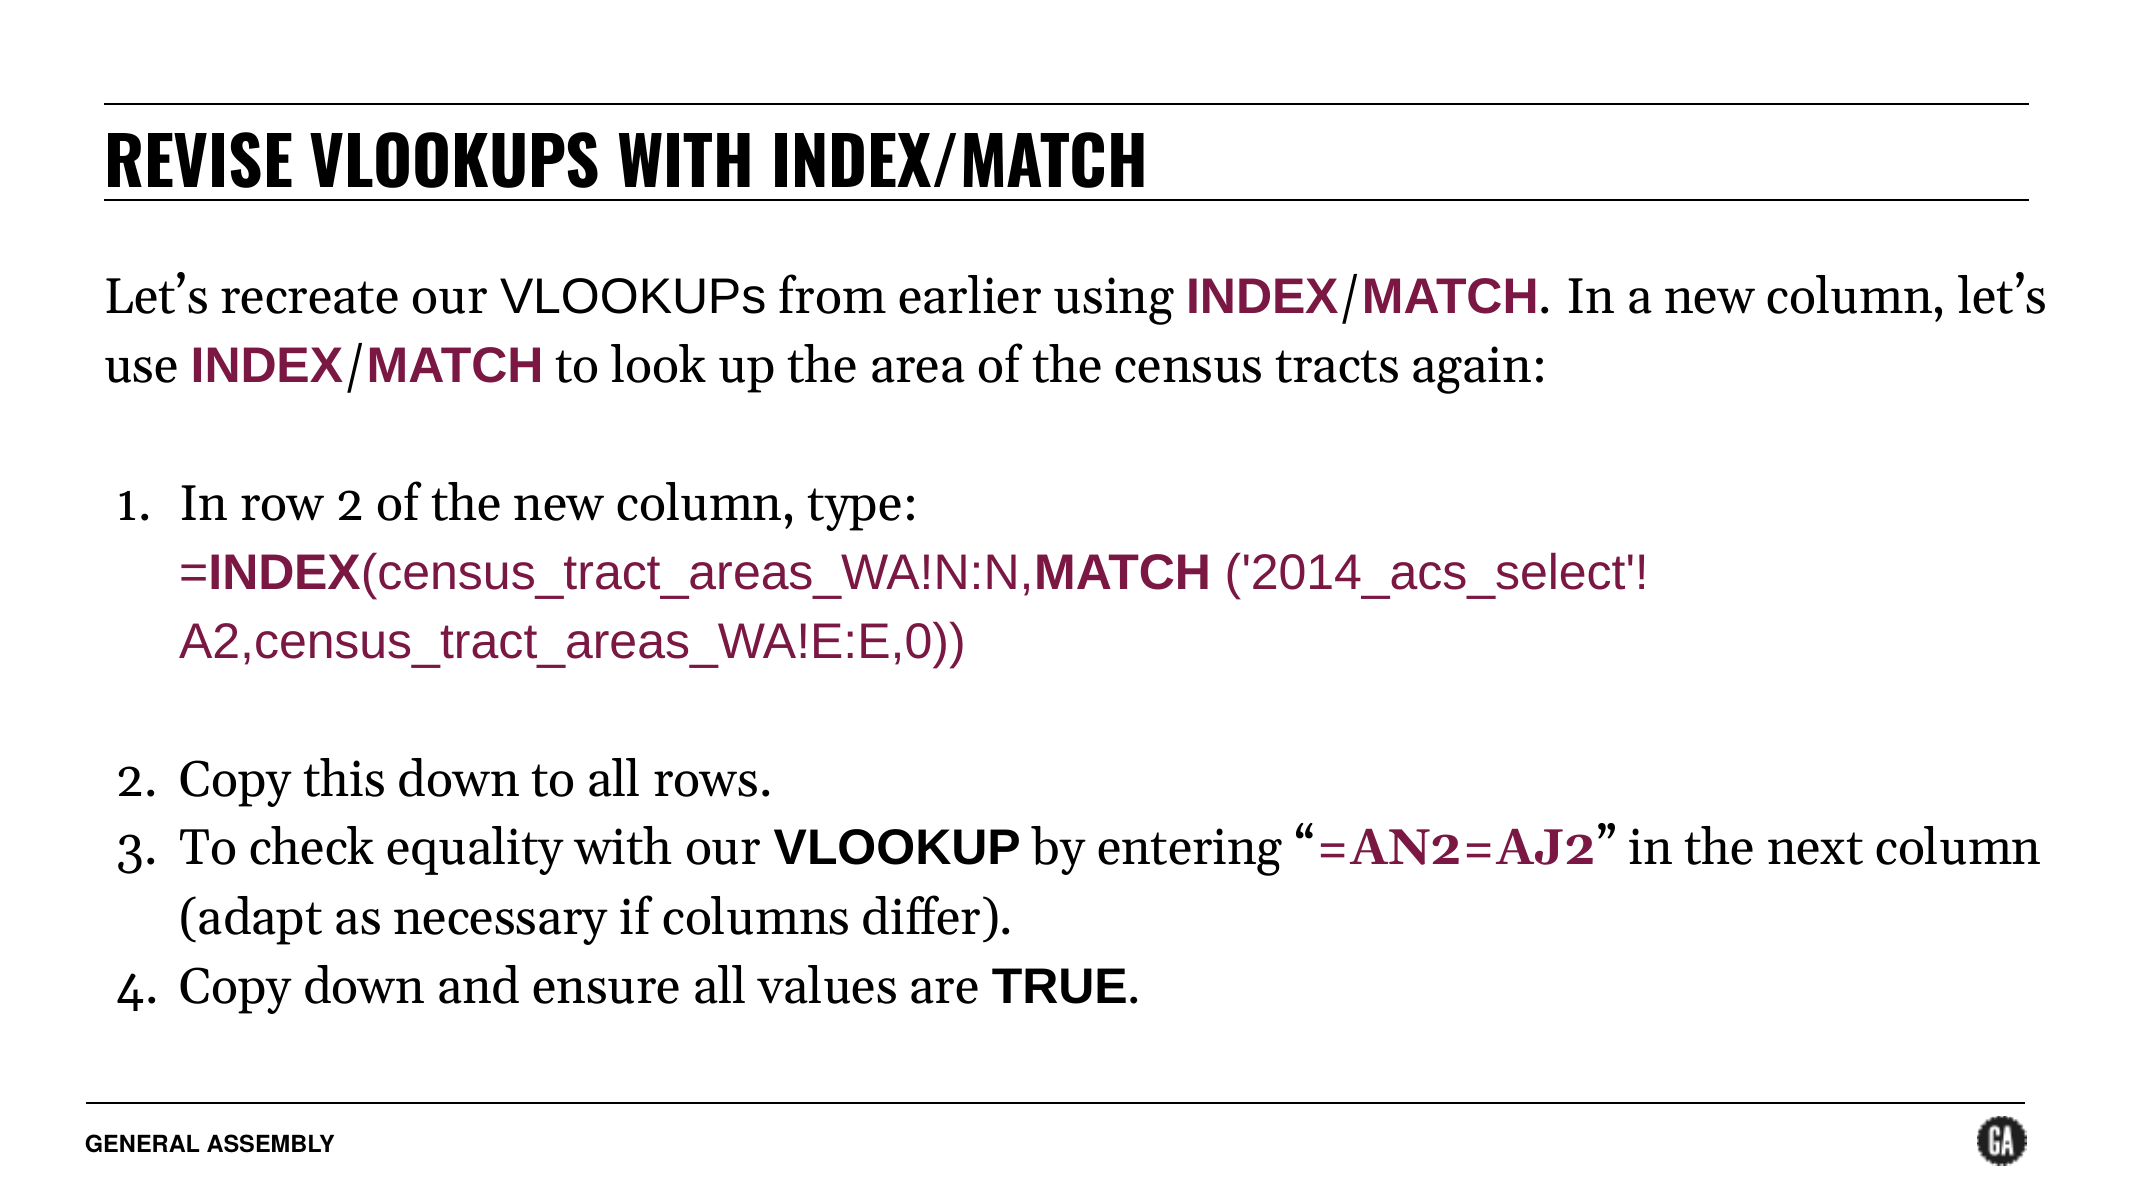

REVISE VLOOKUPS WITH INDEX/MATCH
Let’s recreate our VLOOKUPs from earlier using INDEX/MATCH. In a new column, let’s use INDEX/MATCH to look up the area of the census tracts again:

In row 2 of the new column, type:
=INDEX(census_tract_areas_WA!N:N,MATCH ('2014_acs_select'!A2,census_tract_areas_WA!E:E,0))
Copy this down to all rows.
To check equality with our VLOOKUP by entering “=AN2=AJ2” in the next column (adapt as necessary if columns differ).
Copy down and ensure all values are TRUE.